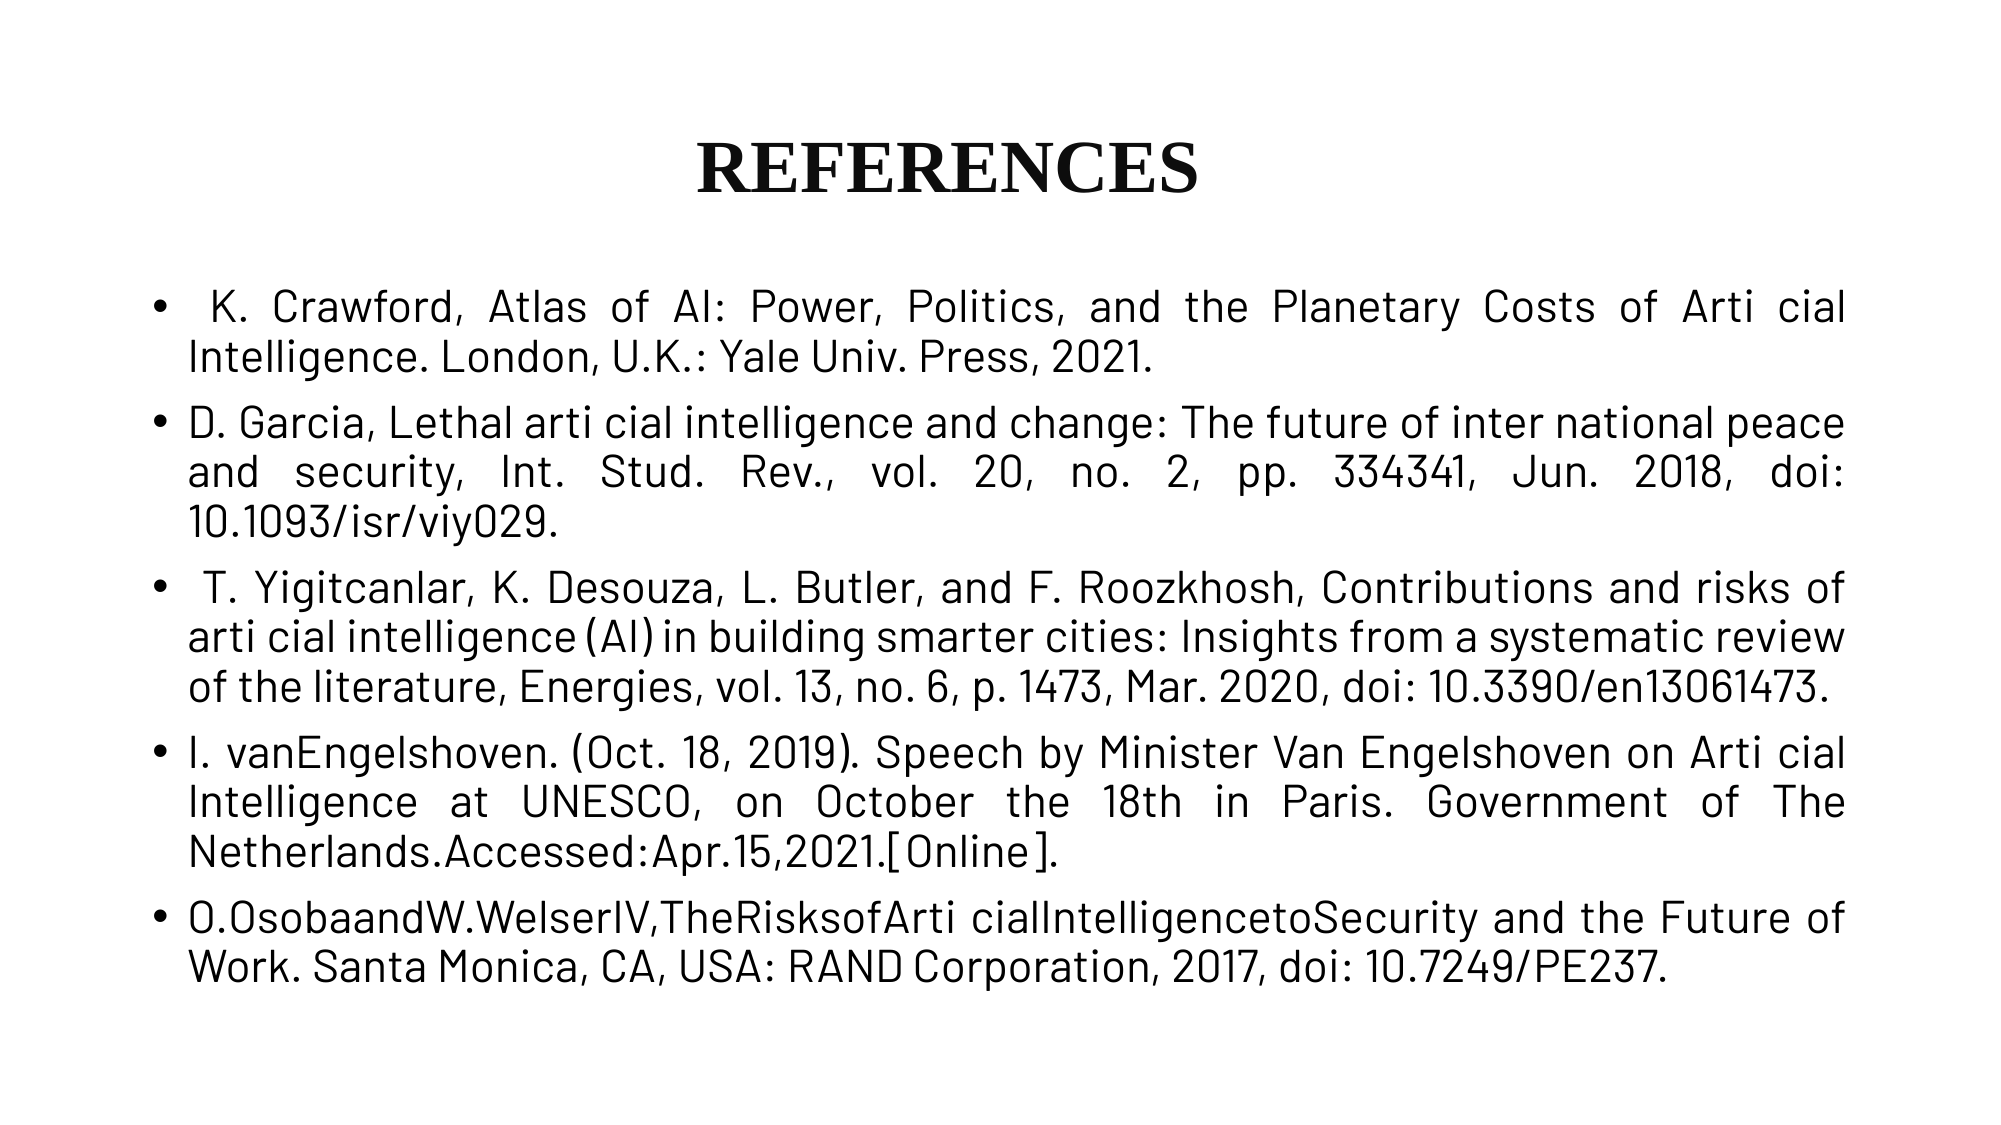

# REFERENCES
 K. Crawford, Atlas of AI: Power, Politics, and the Planetary Costs of Arti cial Intelligence. London, U.K.: Yale Univ. Press, 2021.
D. Garcia, Lethal arti cial intelligence and change: The future of inter national peace and security, Int. Stud. Rev., vol. 20, no. 2, pp. 334341, Jun. 2018, doi: 10.1093/isr/viy029.
 T. Yigitcanlar, K. Desouza, L. Butler, and F. Roozkhosh, Contributions and risks of arti cial intelligence (AI) in building smarter cities: Insights from a systematic review of the literature, Energies, vol. 13, no. 6, p. 1473, Mar. 2020, doi: 10.3390/en13061473.
I. vanEngelshoven. (Oct. 18, 2019). Speech by Minister Van Engelshoven on Arti cial Intelligence at UNESCO, on October the 18th in Paris. Government of The Netherlands.Accessed:Apr.15,2021.[Online].
O.OsobaandW.WelserIV,TheRisksofArti cialIntelligencetoSecurity and the Future of Work. Santa Monica, CA, USA: RAND Corporation, 2017, doi: 10.7249/PE237.